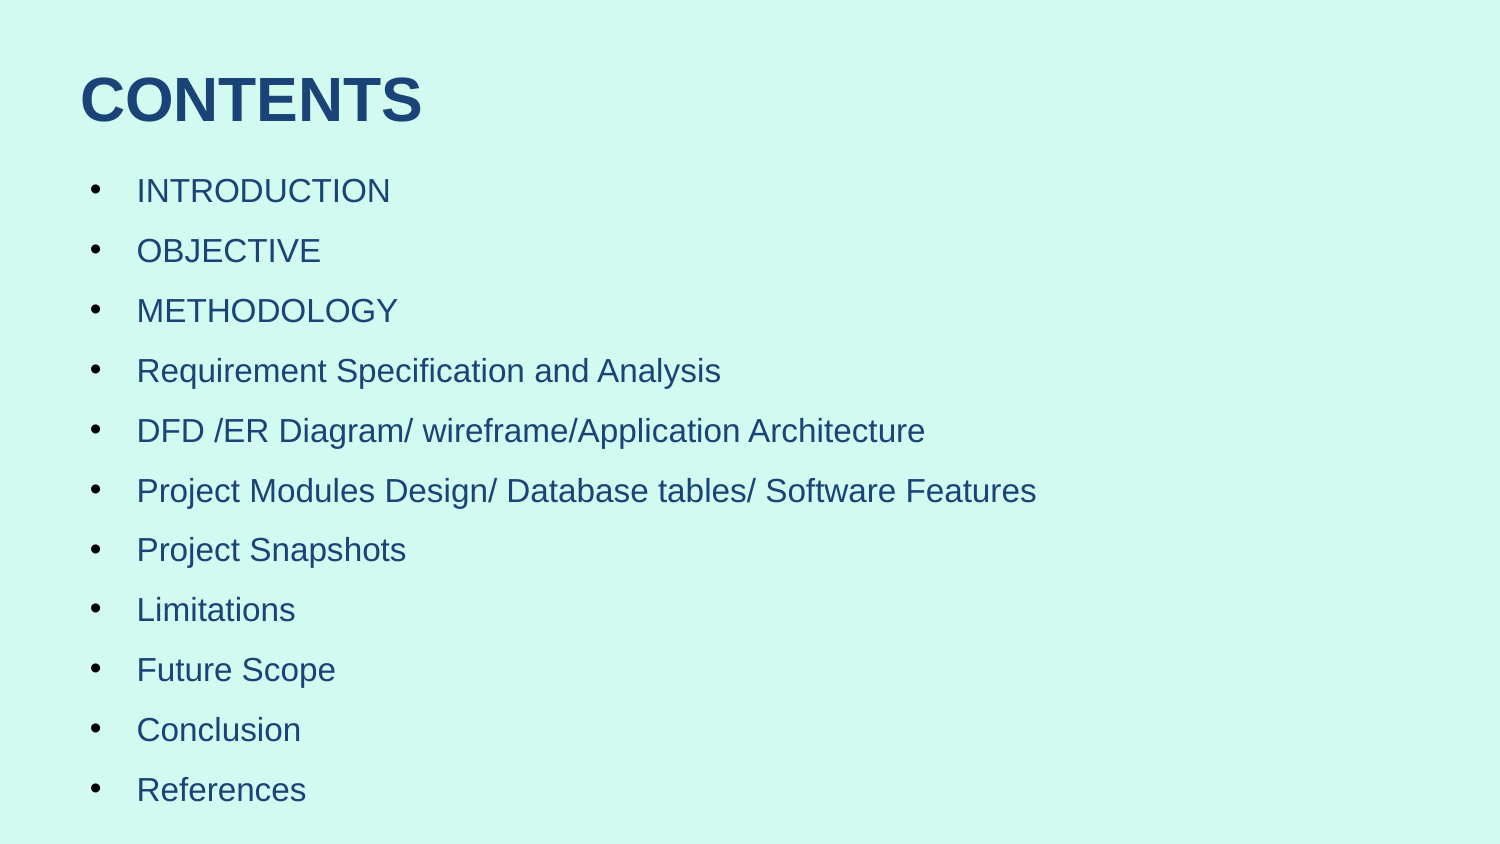

CONTENTS
#
INTRODUCTION
OBJECTIVE
METHODOLOGY
Requirement Specification and Analysis
DFD /ER Diagram/ wireframe/Application Architecture
Project Modules Design/ Database tables/ Software Features
Project Snapshots
Limitations
Future Scope
Conclusion
References